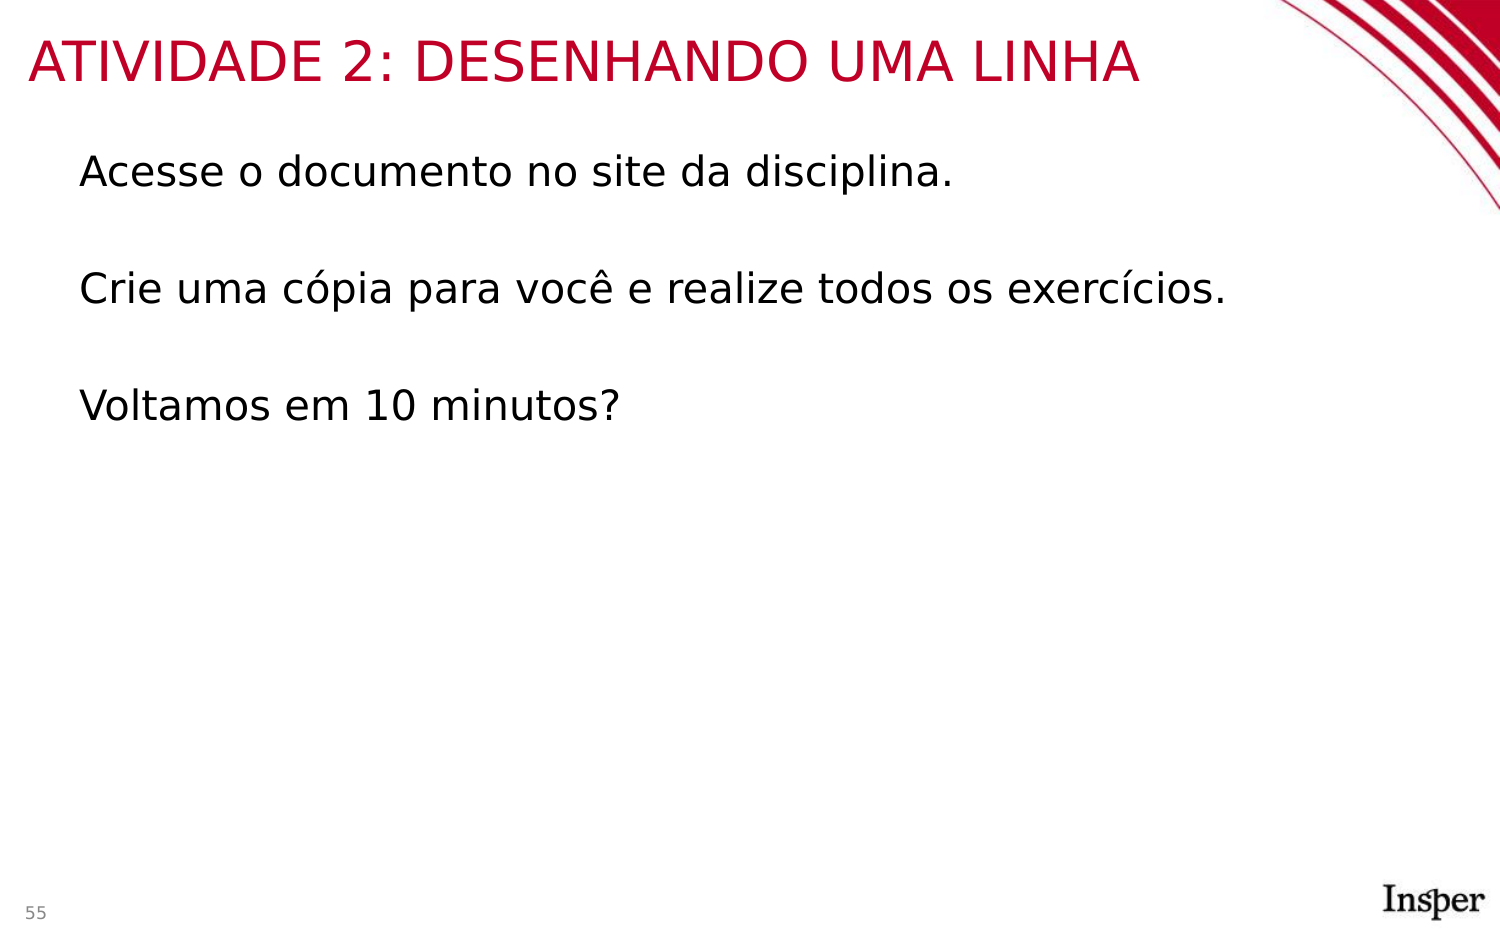

# ATIVIDADE 2: DESENHANDO UMA LINHA
Acesse o documento no site da disciplina.

Crie uma cópia para você e realize todos os exercícios.

Voltamos em 10 minutos?
55